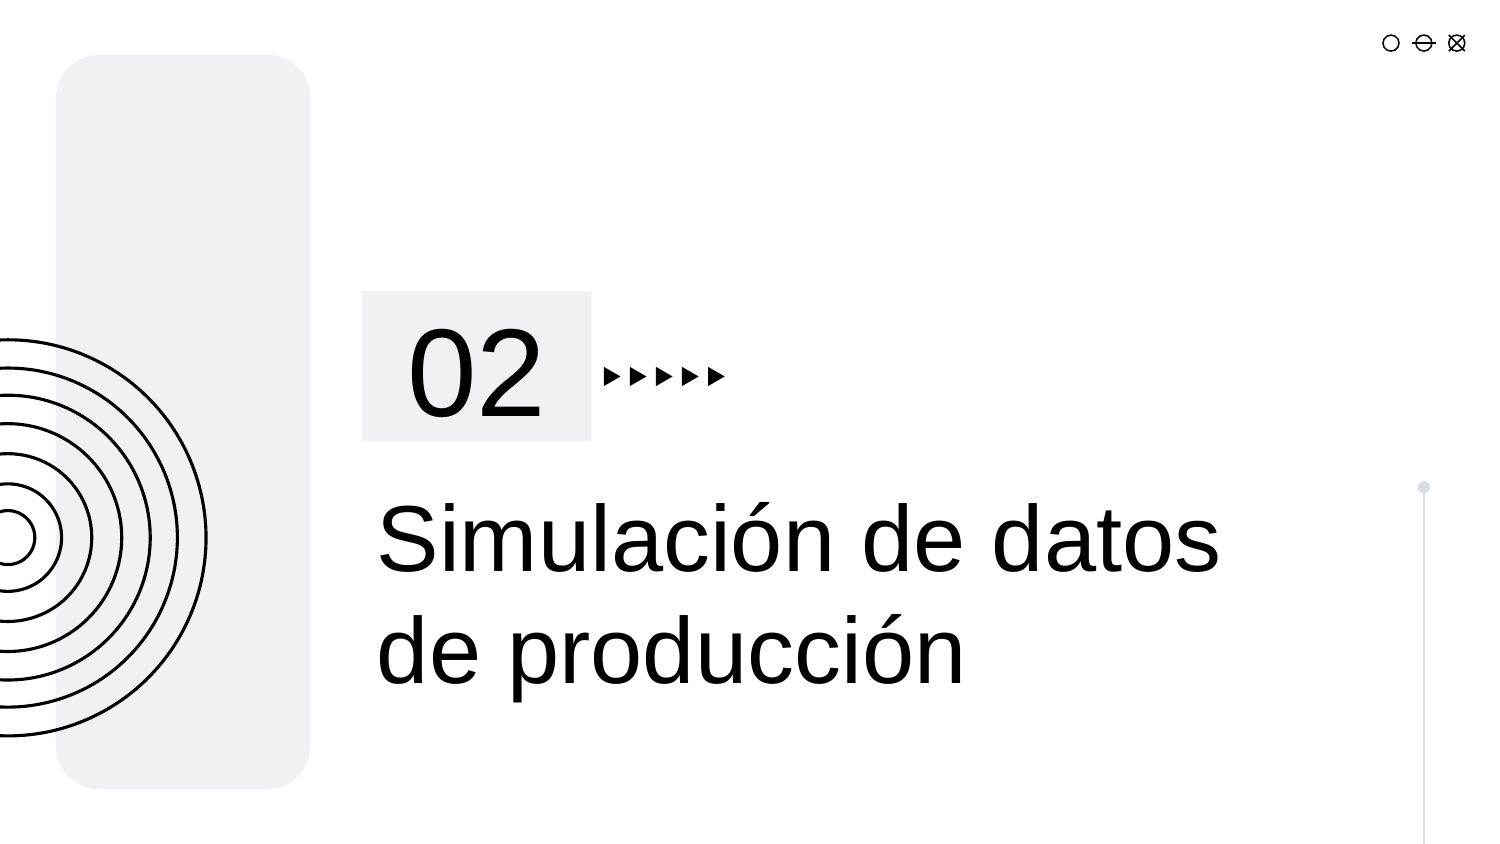

02

# Simulación de datos de producción